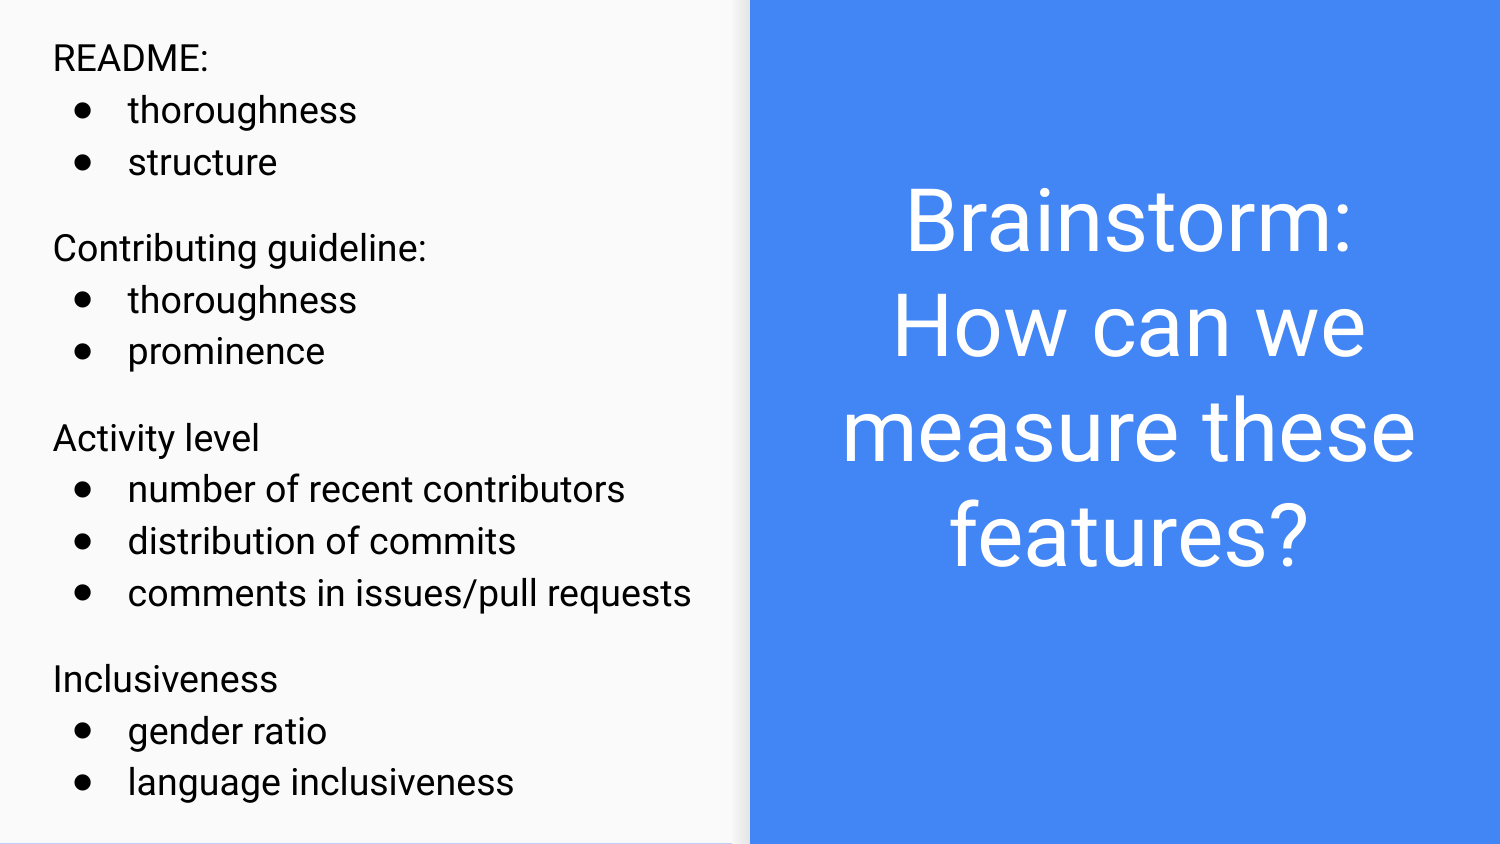

README:
thoroughness
structure

Contributing guideline:
thoroughness
prominence

Activity level
number of recent contributors
distribution of commits
comments in issues/pull requests

Inclusiveness
gender ratio
language inclusiveness
# Brainstorm:
How can we measure these features?